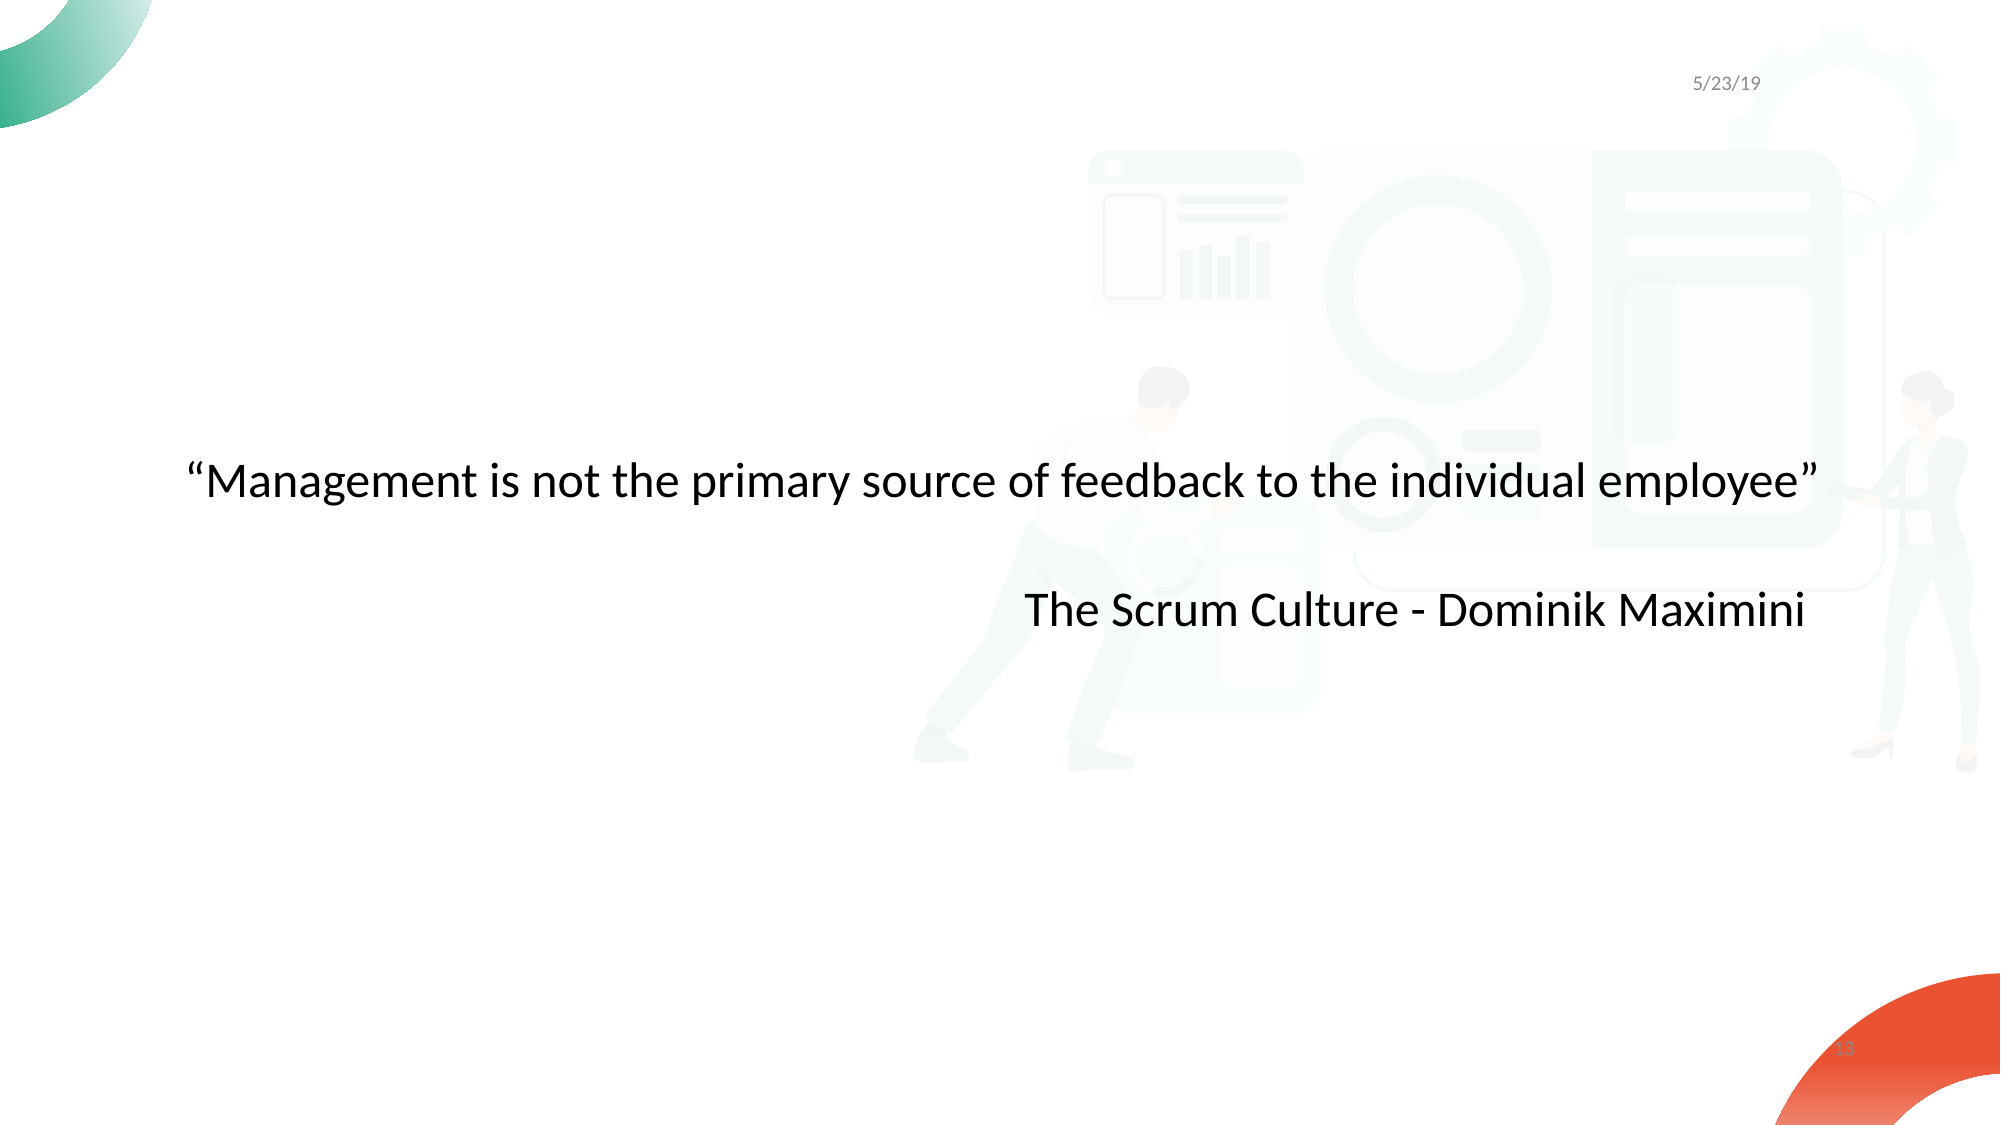

5/23/19

“Management is not the primary source of feedback to the individual employee”
					        The Scrum Culture - Dominik Maximini
13